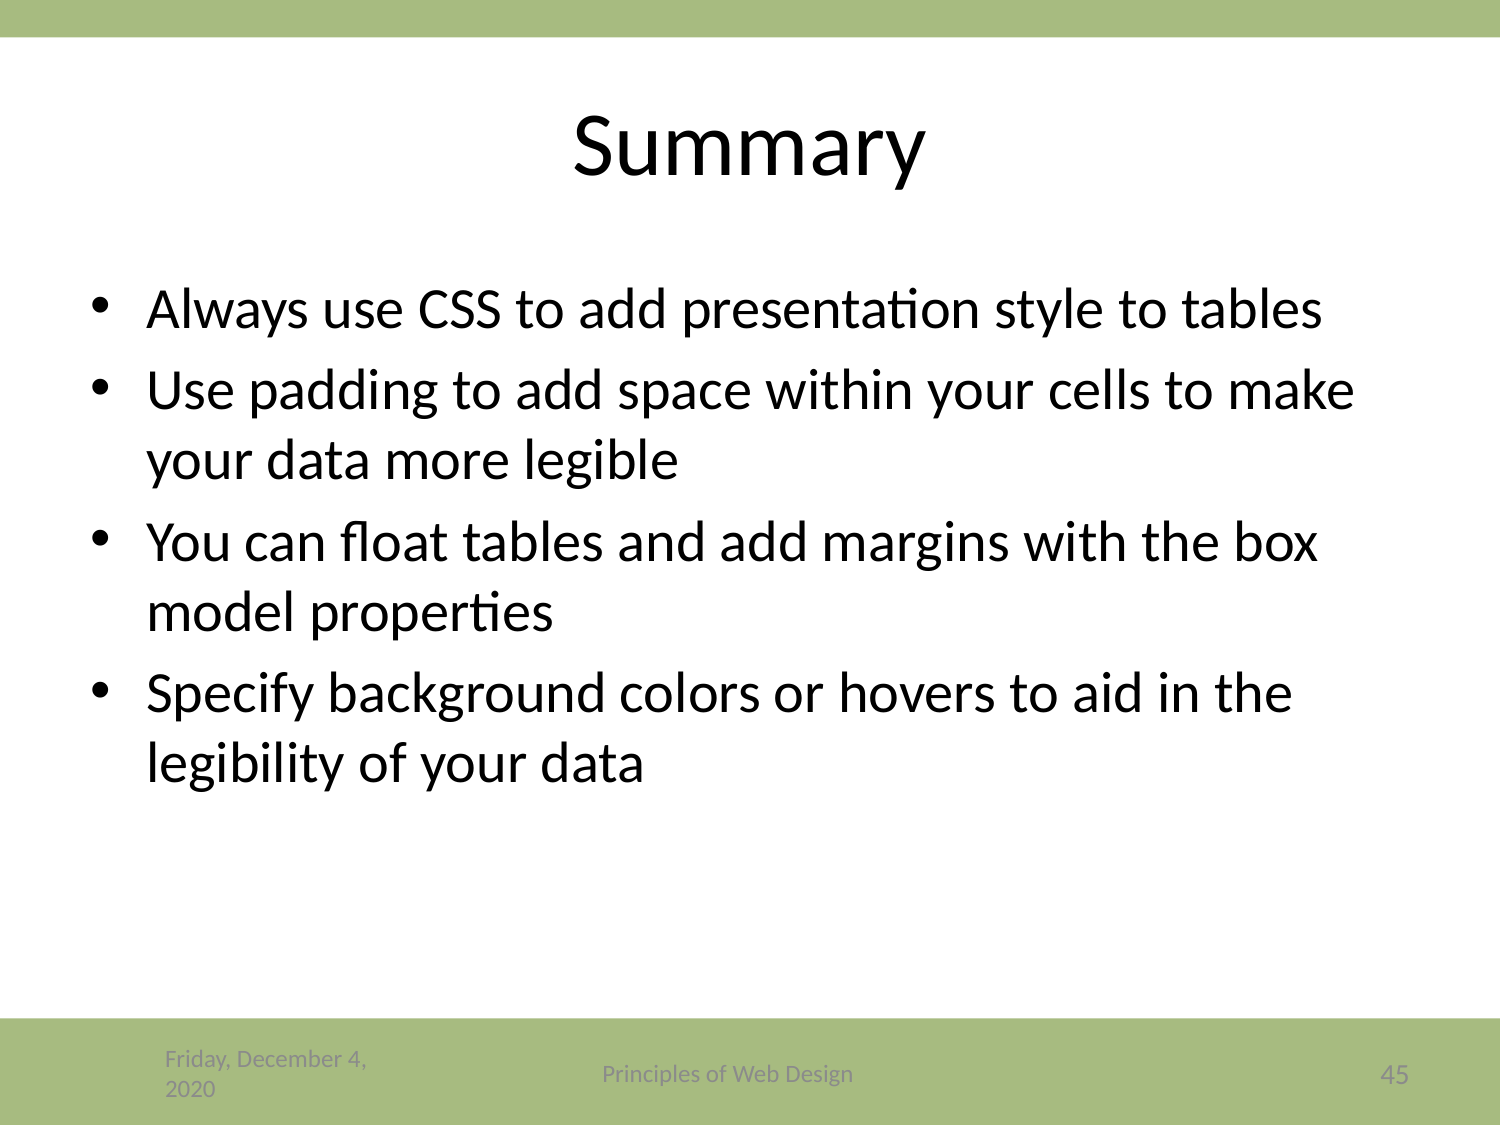

# Summary
Always use CSS to add presentation style to tables
Use padding to add space within your cells to make your data more legible
You can float tables and add margins with the box model properties
Specify background colors or hovers to aid in the legibility of your data
Friday, December 4, 2020
Principles of Web Design
45